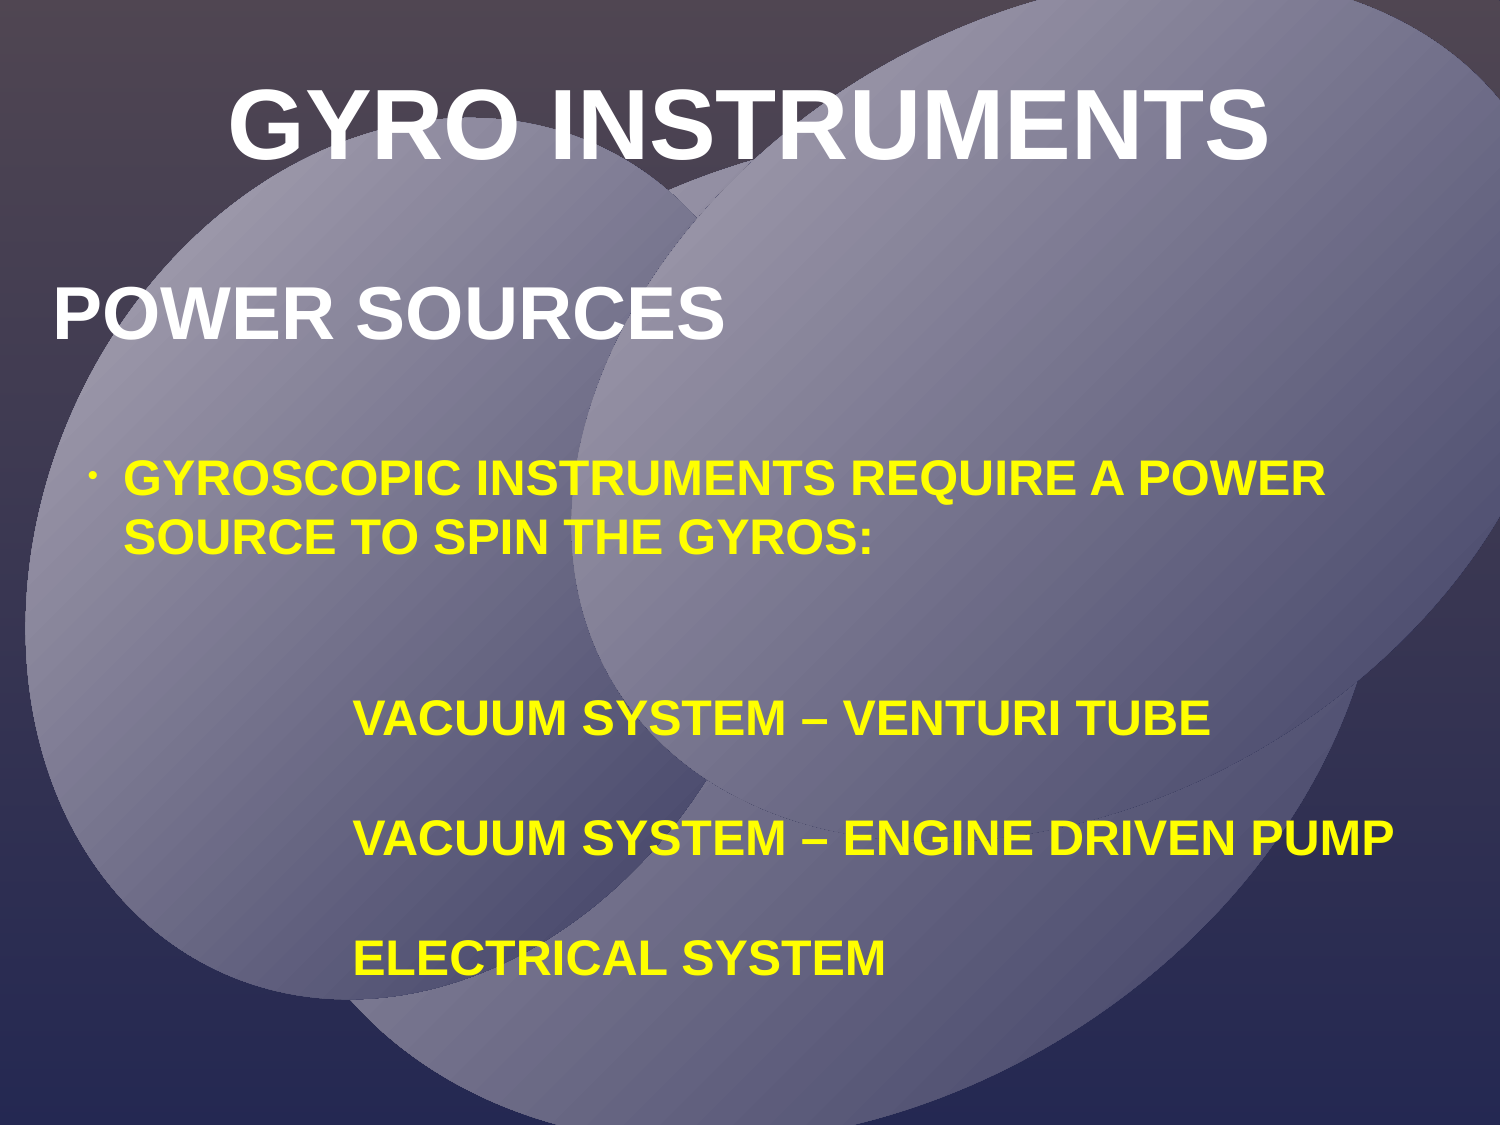

GYRO INSTRUMENTS
POWER SOURCES

GYROSCOPIC INSTRUMENTS REQUIRE A POWER SOURCE TO SPIN THE GYROS:

		VACUUM SYSTEM – VENTURI TUBE

		VACUUM SYSTEM – ENGINE DRIVEN PUMP

		ELECTRICAL SYSTEM